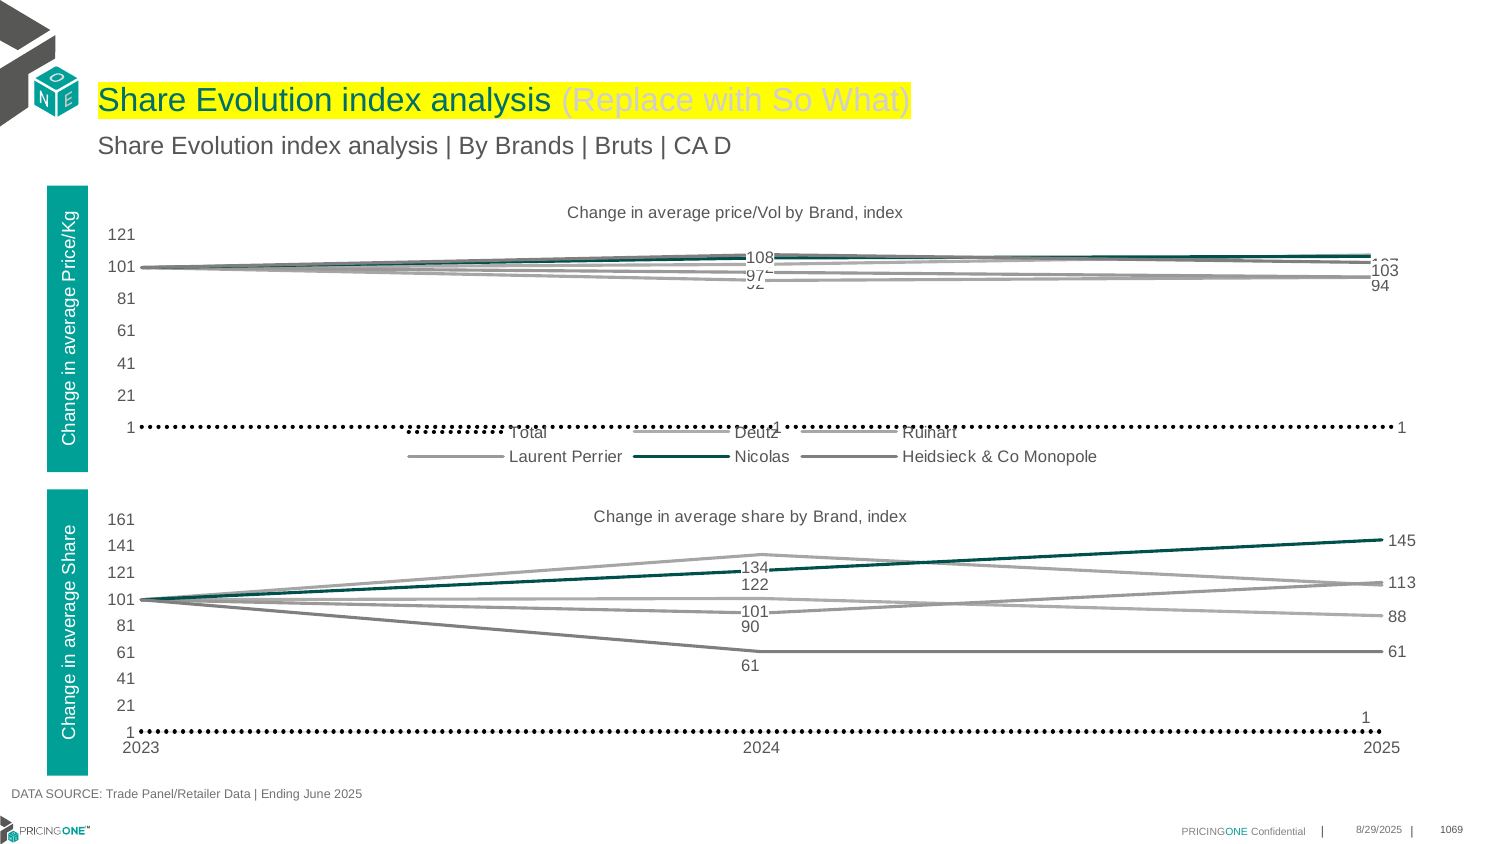

# Share Evolution index analysis (Replace with So What)
Share Evolution index analysis | By Brands | Bruts | CA D

### Chart: Change in average price/Vol by Brand, index

| Category | Total | Deutz | Ruinart | Laurent Perrier | Nicolas | Heidsieck & Co Monopole |
|---|---|---|---|---|---|---|
| 2023 | 1.0 | 100.0 | 100.0 | 100.0 | 100.0 | 100.0 |
| 2024 | 1.0329094751533463 | 102.0 | 92.0 | 97.0 | 106.0 | 108.0 |
| 2025 | 1.025485018258811 | 108.0 | 94.0 | 94.0 | 107.0 | 103.0 |
Change in average Price/Kg

### Chart: Change in average share by Brand, index

| Category | Total | Deutz | Ruinart | Laurent Perrier | Nicolas | Heidsieck & Co Monopole |
|---|---|---|---|---|---|---|
| 2023 | 1.0 | 100.0 | 100.0 | 100.0 | 100.0 | 100.0 |
| 2024 | 1.0 | 101.0 | 134.0 | 90.0 | 122.0 | 61.0 |
| 2025 | 1.0 | 88.0 | 111.0 | 113.0 | 145.0 | 61.0 |
Change in average Share
DATA SOURCE: Trade Panel/Retailer Data | Ending June 2025

8/29/2025
1069